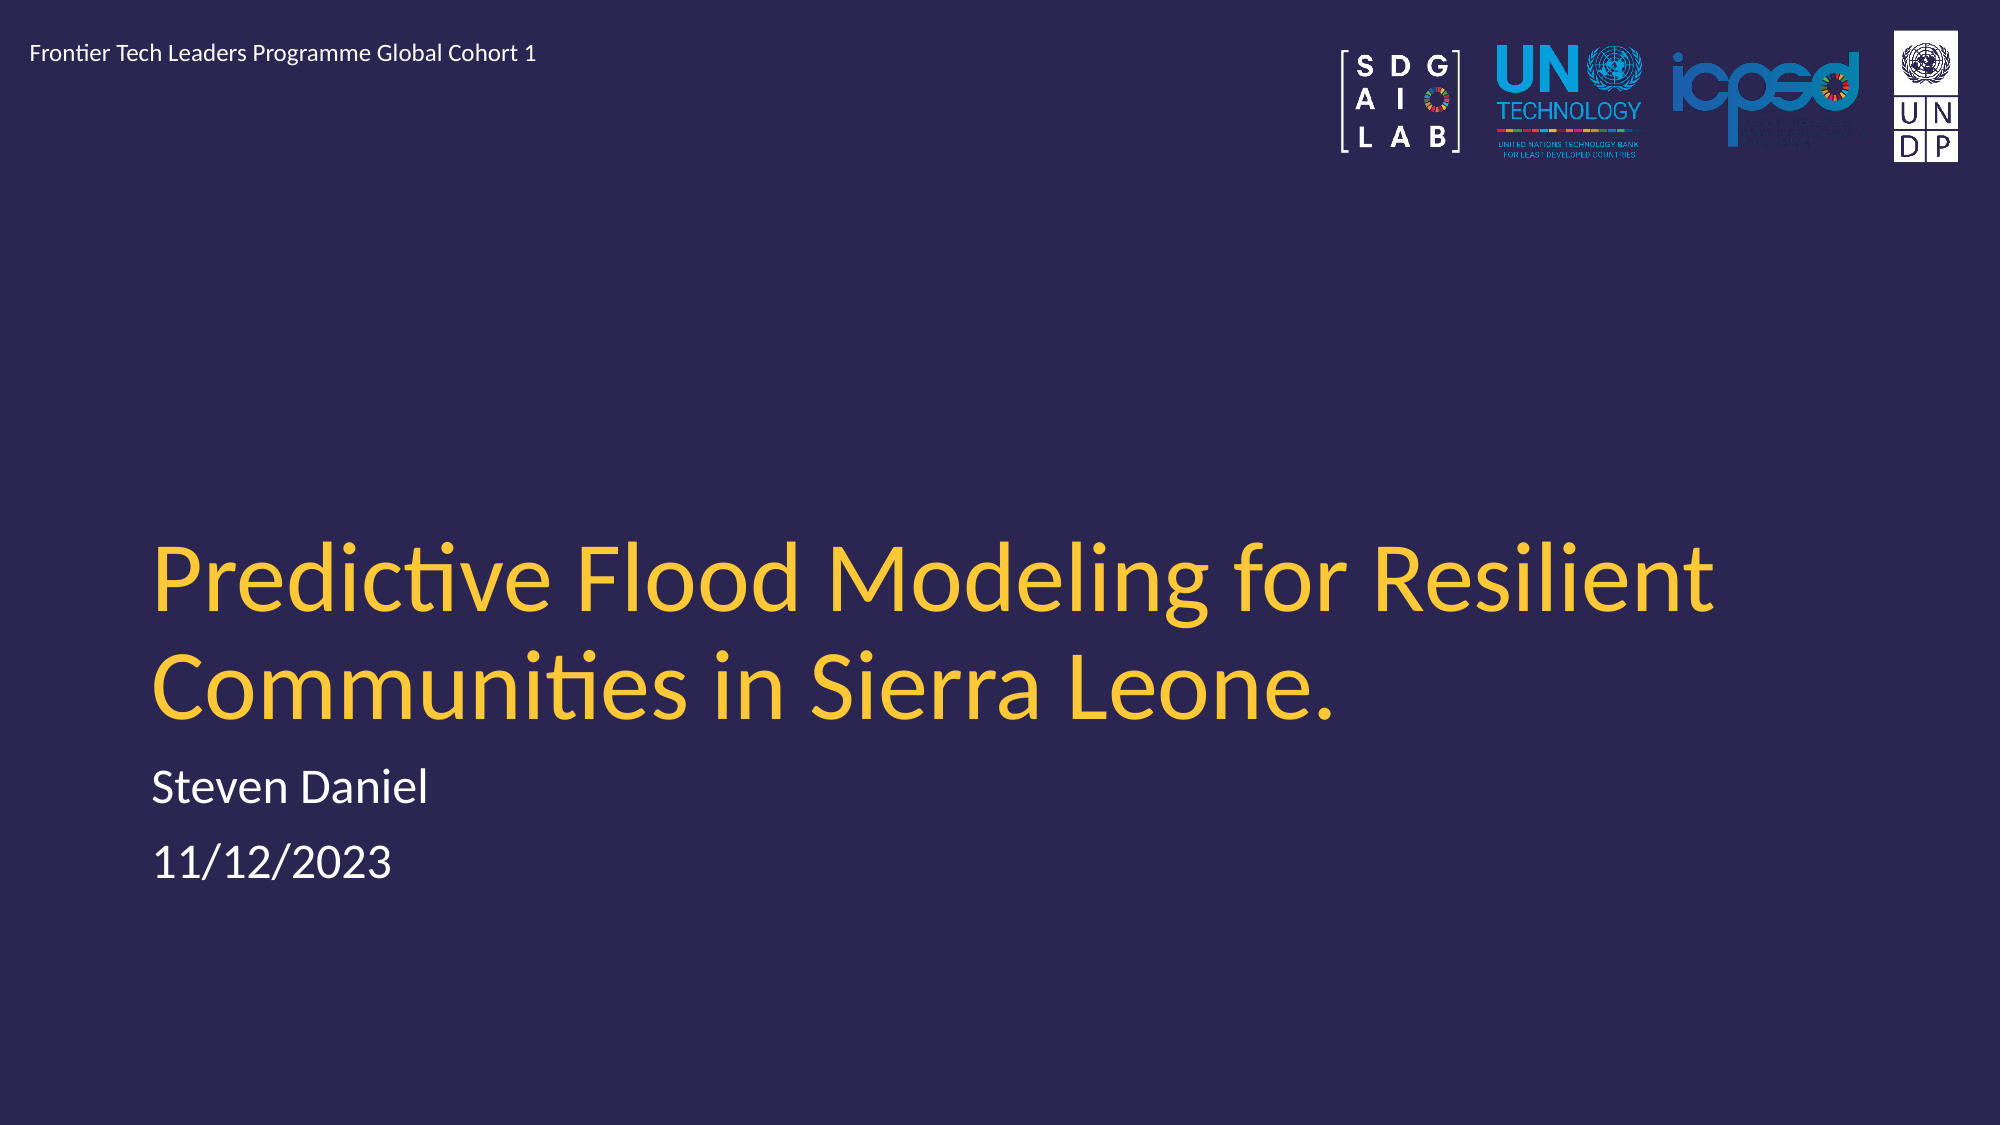

Frontier Tech Leaders Programme Global Cohort 1
# Predictive Flood Modeling for Resilient Communities in Sierra Leone.
Steven Daniel
11/12/2023